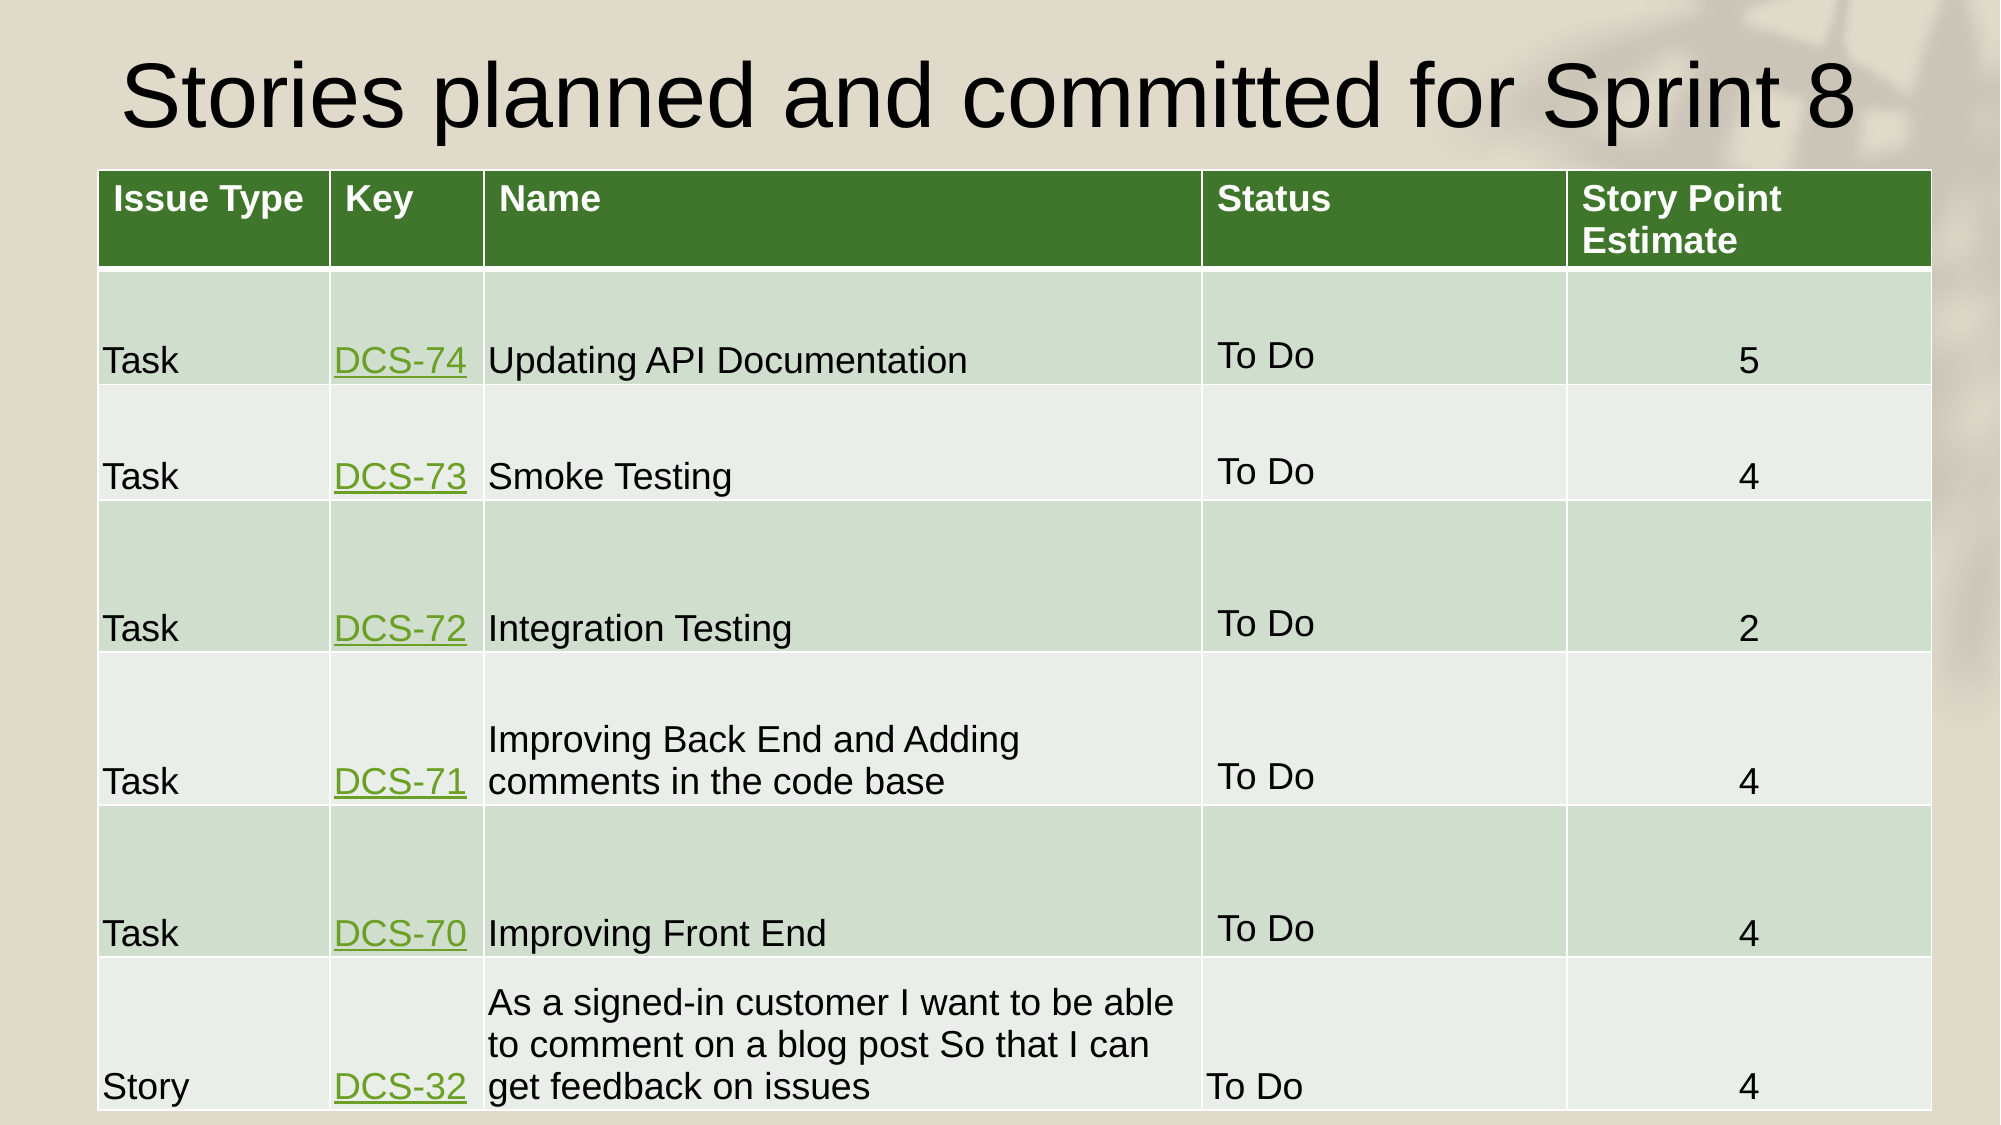

# Stories planned and committed for Sprint 8
| Issue Type | Key | Name | Status | Story Point Estimate |
| --- | --- | --- | --- | --- |
| Task | DCS-74 | Updating API Documentation | To Do | 5 |
| Task | DCS-73 | Smoke Testing | To Do | 4 |
| Task | DCS-72 | Integration Testing | To Do | 2 |
| Task | DCS-71 | Improving Back End and Adding comments in the code base | To Do | 4 |
| Task | DCS-70 | Improving Front End | To Do | 4 |
| Story | DCS-32 | As a signed-in customer I want to be able to comment on a blog post So that I can get feedback on issues | To Do | 4 |